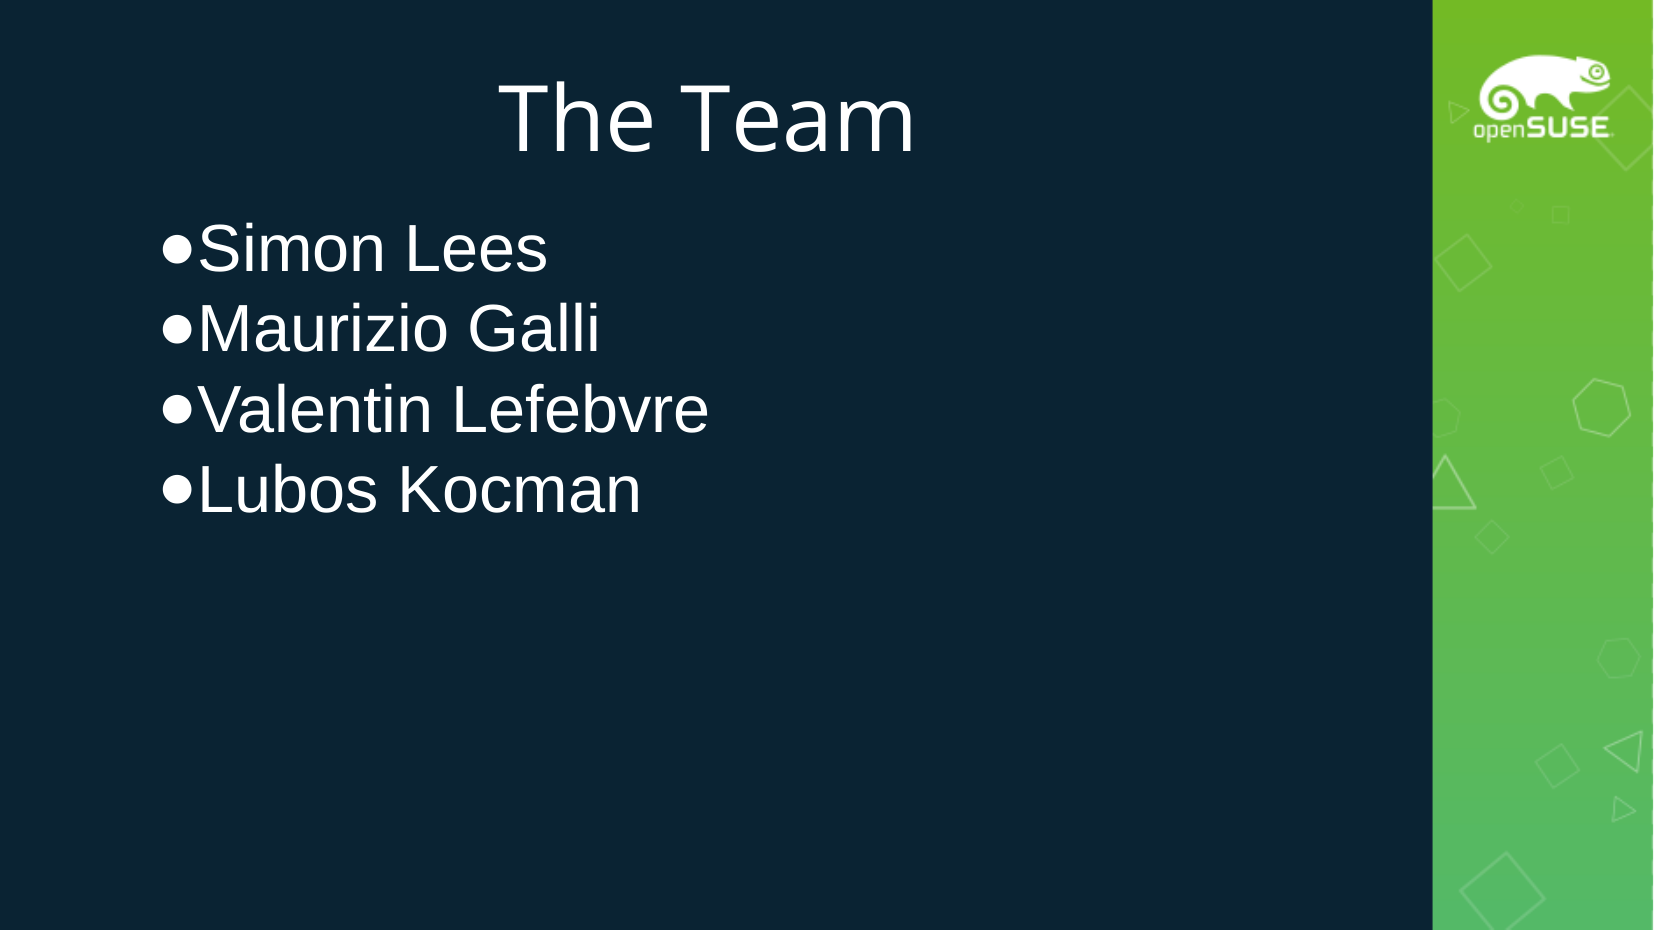

# The Team
Simon Lees
Maurizio Galli
Valentin Lefebvre
Lubos Kocman